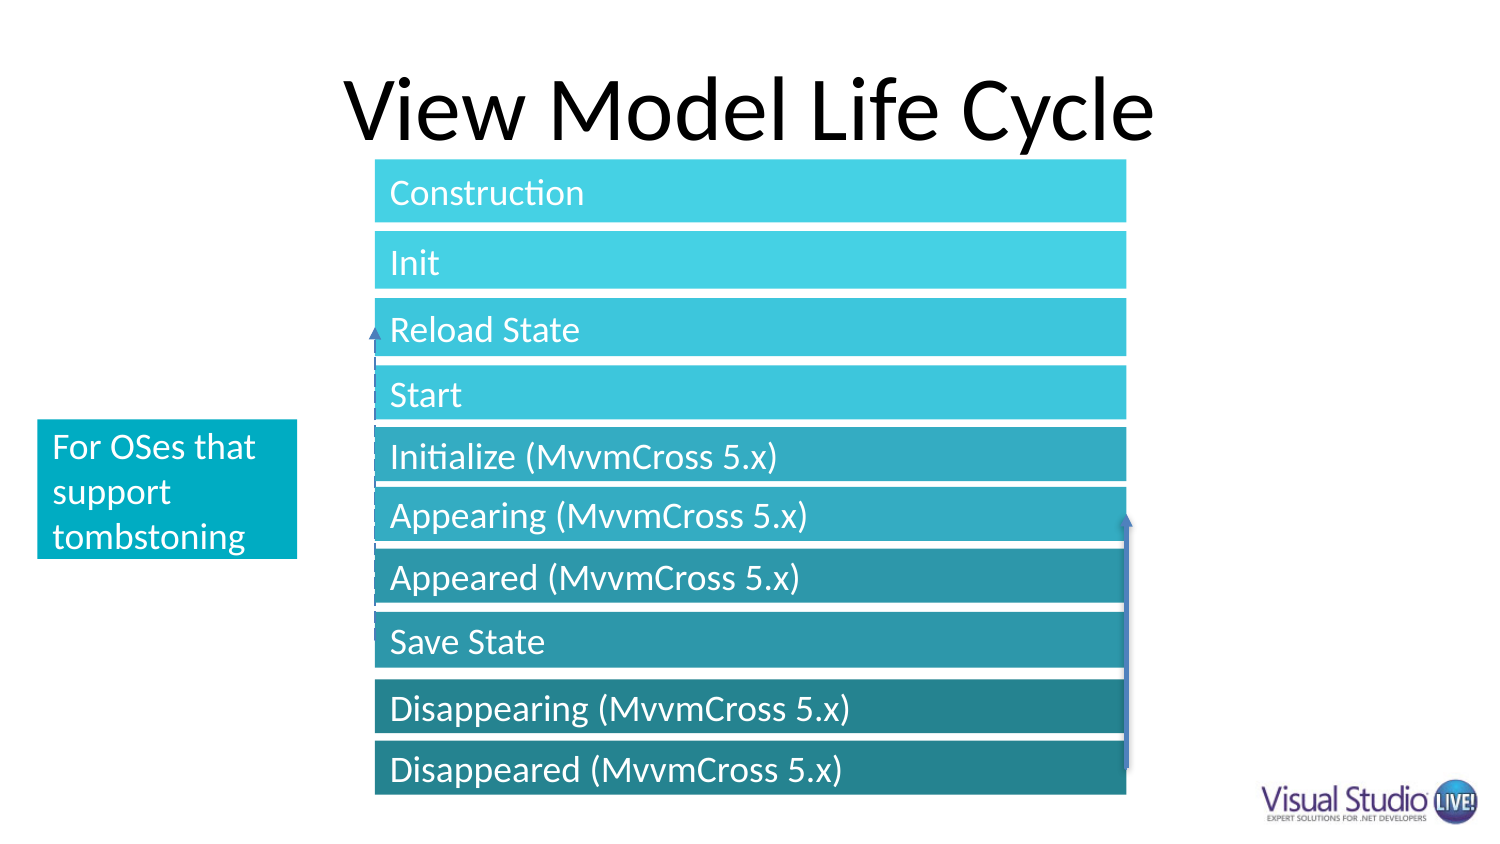

# View Model Life Cycle
Construction
Init
Reload State
Start
For OSes that support tombstoning
Initialize (MvvmCross 5.x)
Appearing (MvvmCross 5.x)
Appeared (MvvmCross 5.x)
Save State
Disappearing (MvvmCross 5.x)
Disappeared (MvvmCross 5.x)